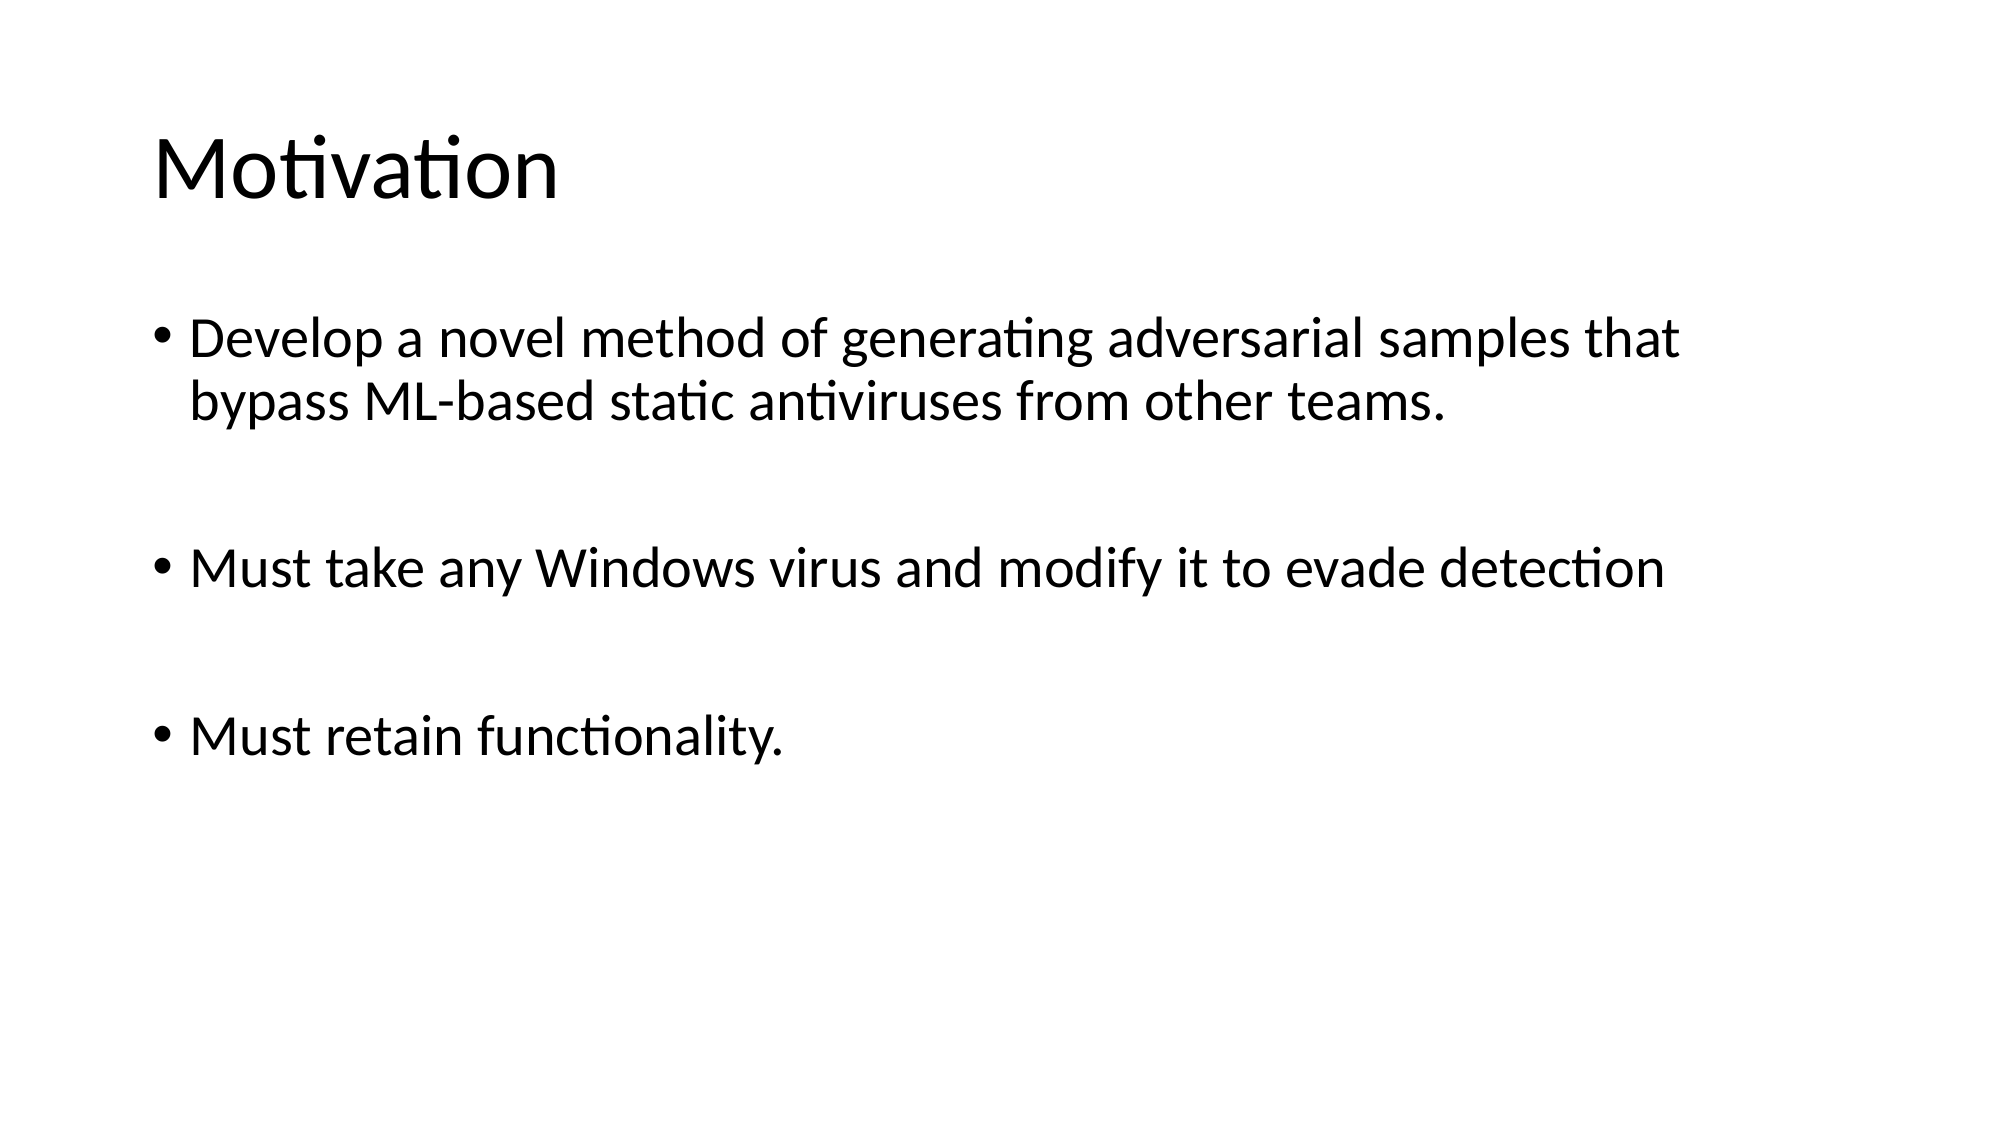

# Motivation
Develop a novel method of generating adversarial samples that bypass ML-based static antiviruses from other teams.

Must take any Windows virus and modify it to evade detection

Must retain functionality.